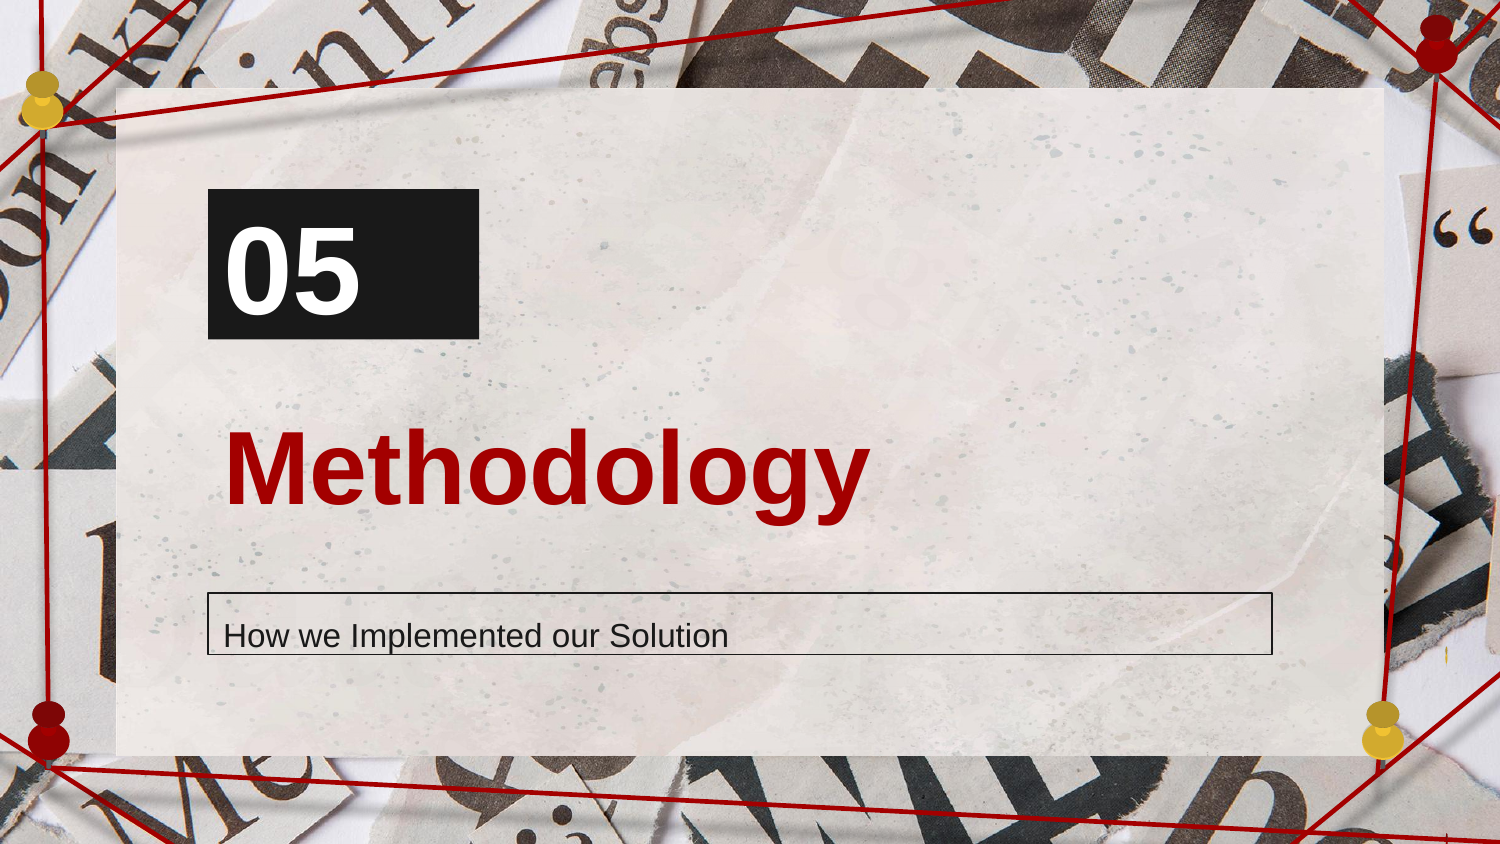

05
# Methodology
How we Implemented our Solution